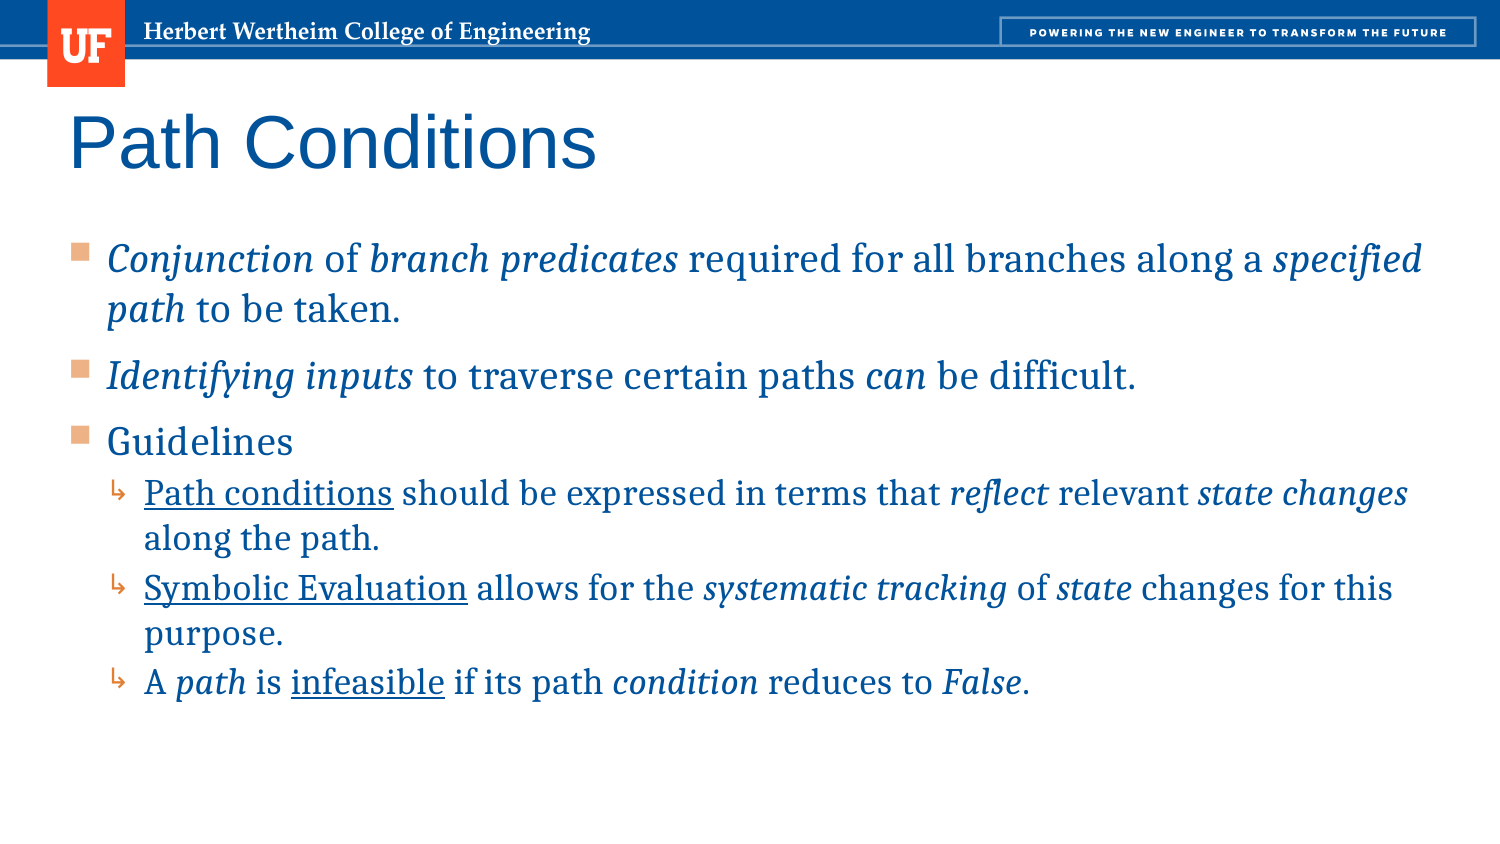

# Path Conditions
Conjunction of branch predicates required for all branches along a specified path to be taken.
Identifying inputs to traverse certain paths can be difficult.
Guidelines
Path conditions should be expressed in terms that reflect relevant state changes along the path.
Symbolic Evaluation allows for the systematic tracking of state changes for this purpose.
A path is infeasible if its path condition reduces to False.